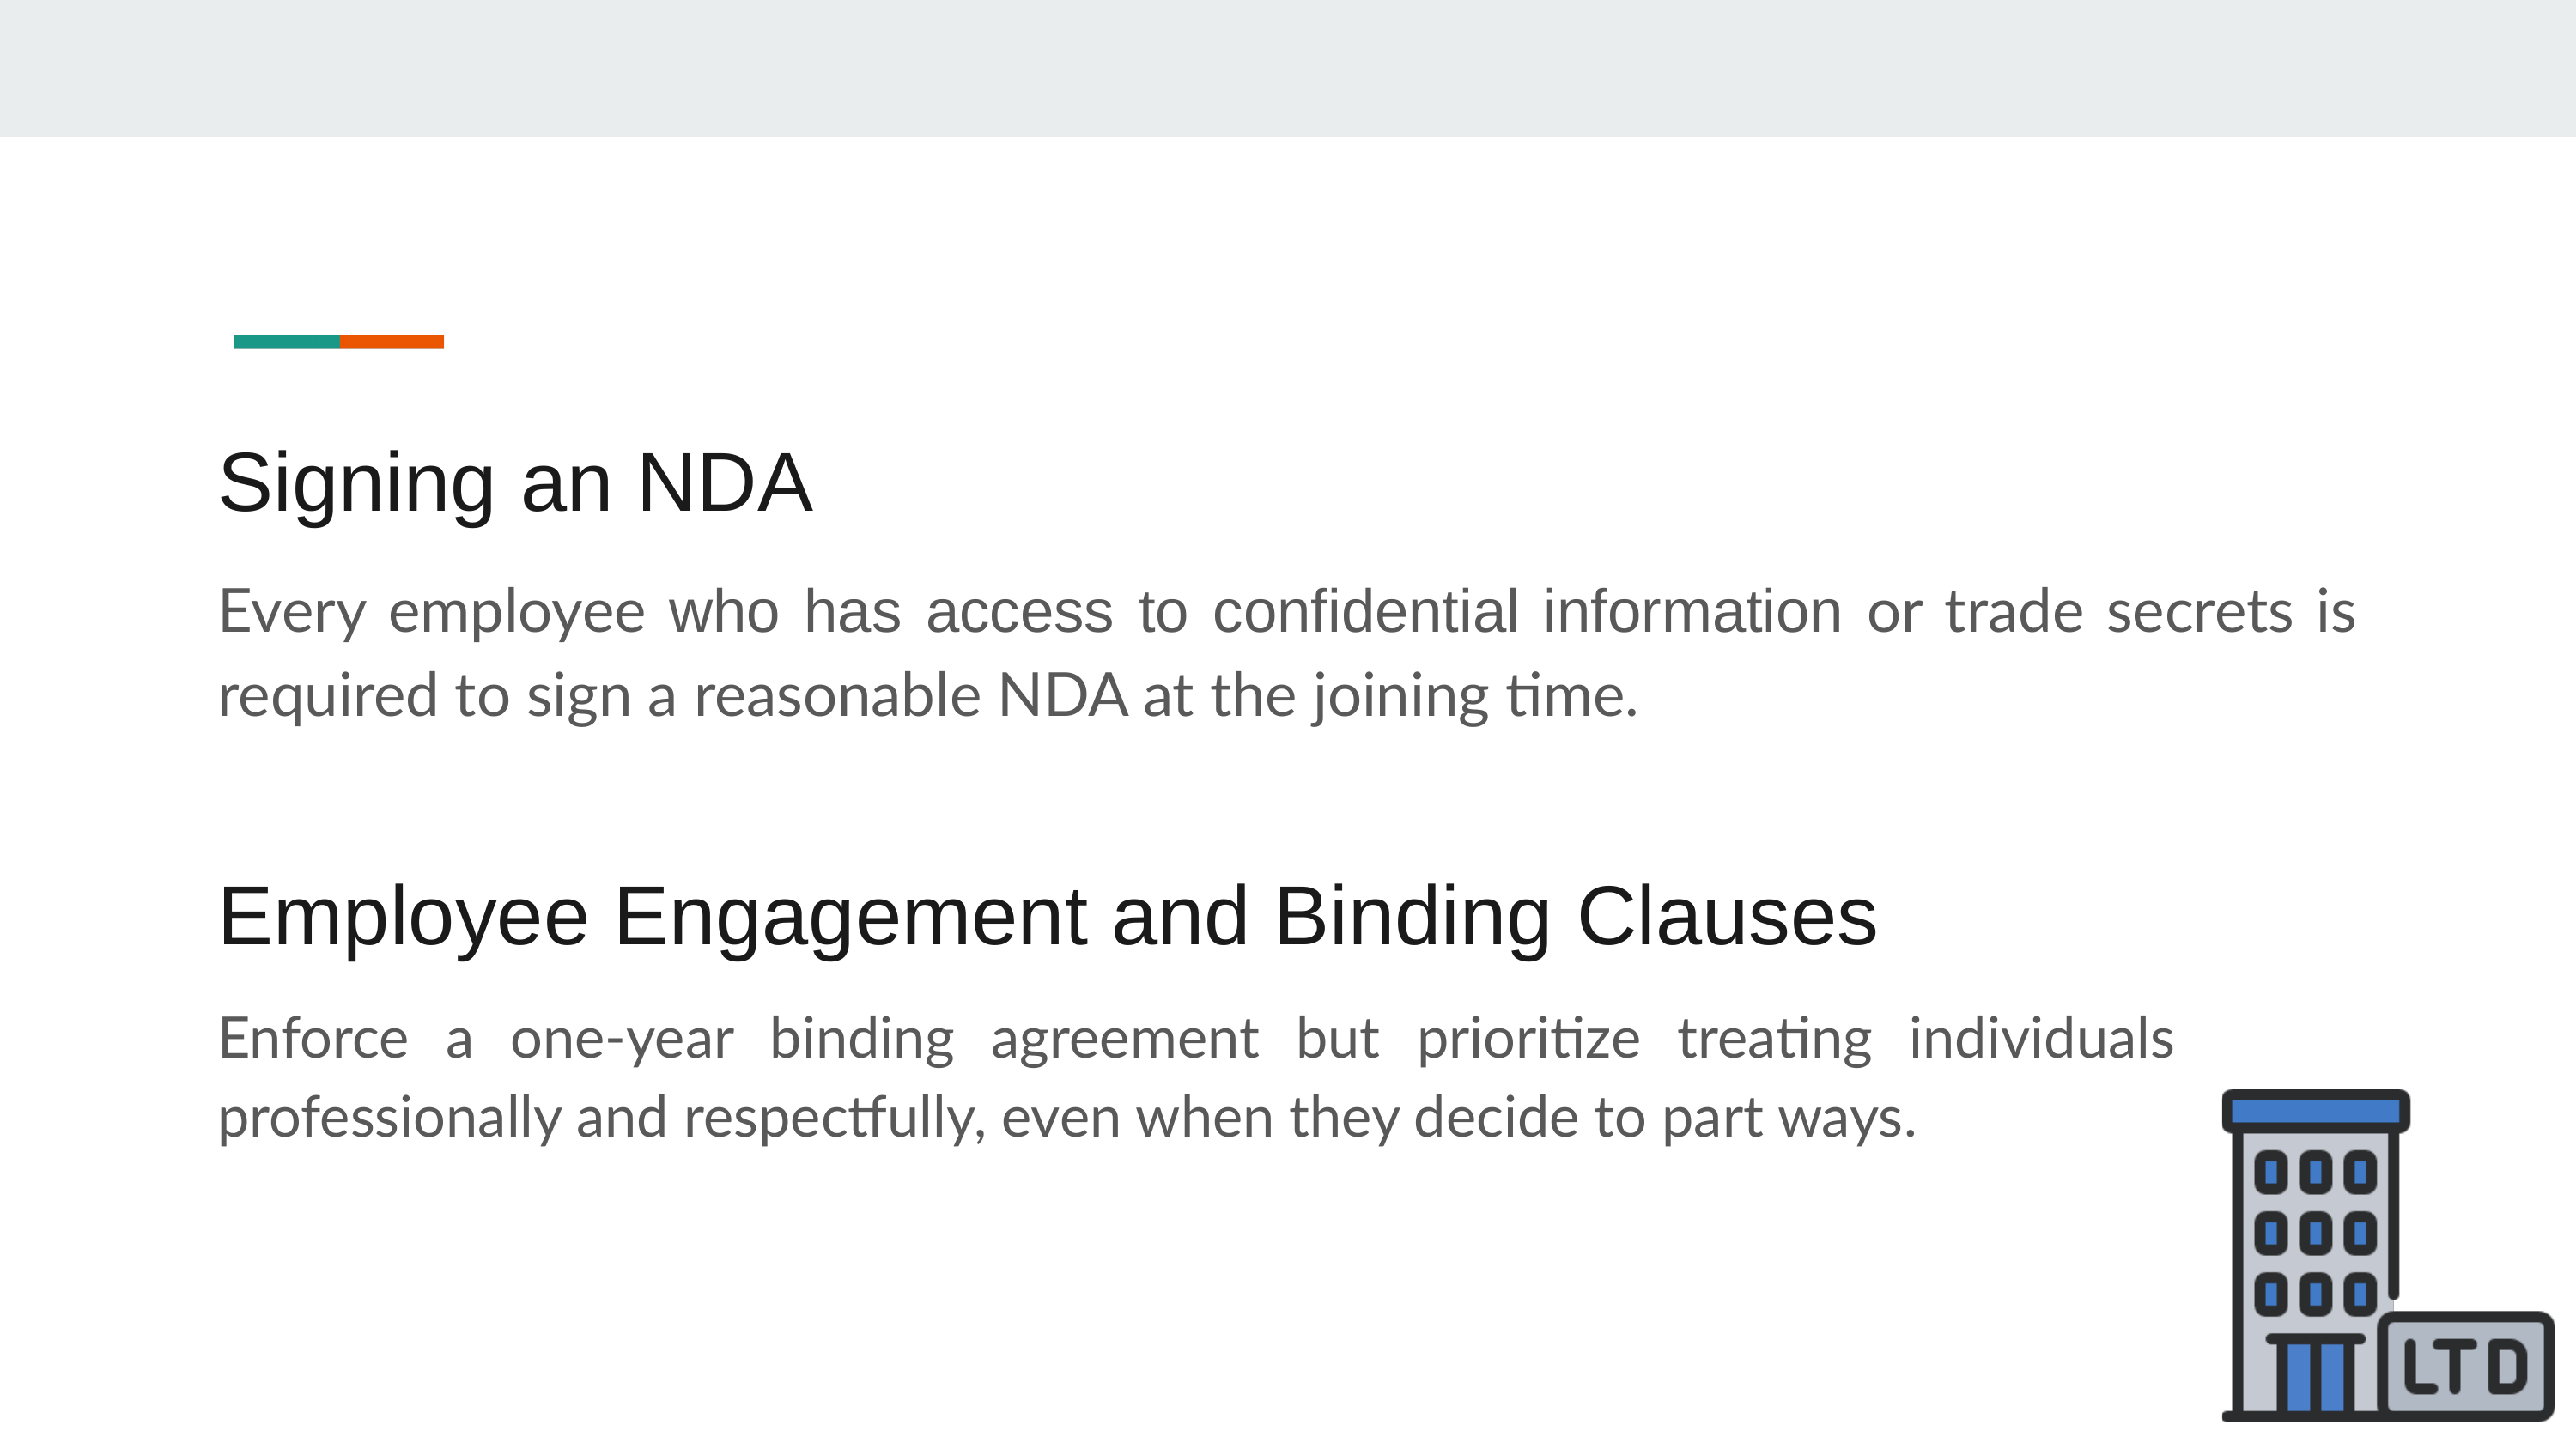

Signing an NDA
Every employee who has access to confidential information or trade secrets is required to sign a reasonable NDA at the joining time.
Employee Engagement and Binding Clauses
Enforce a one-year binding agreement but prioritize treating individuals professionally and respectfully, even when they decide to part ways.